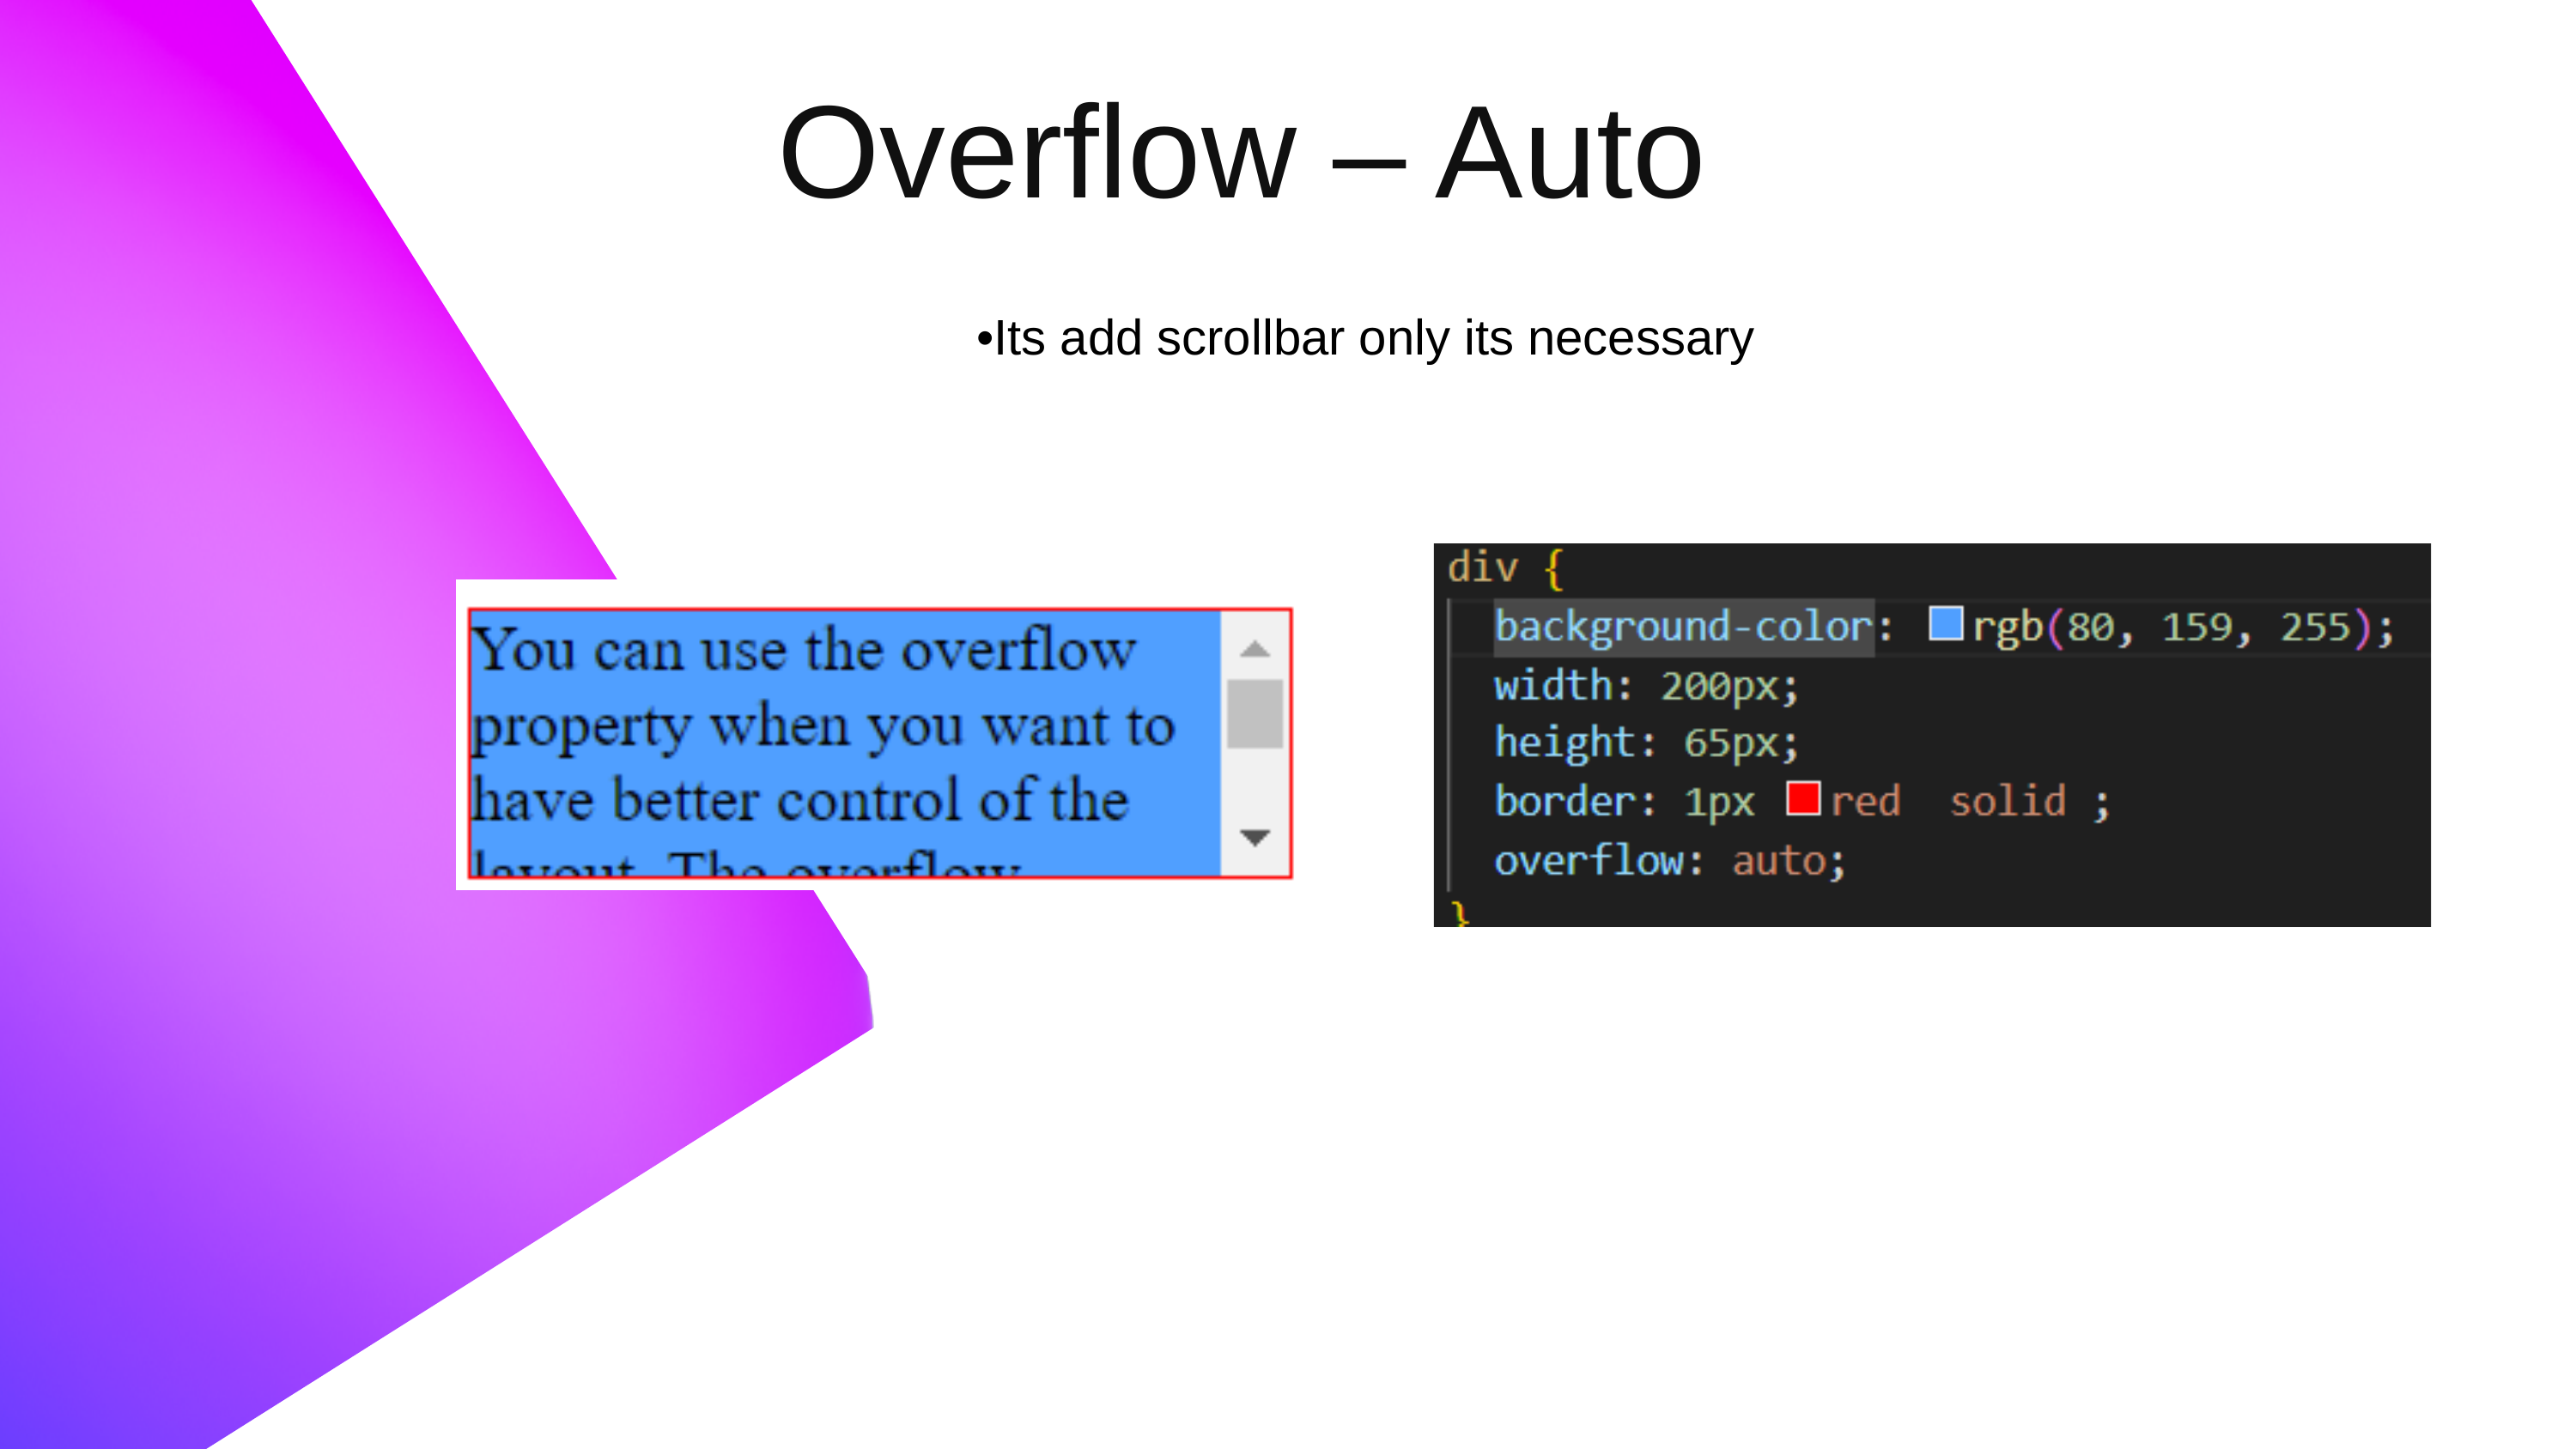

Overflow – Auto

•Its add scrollbar only its necessary